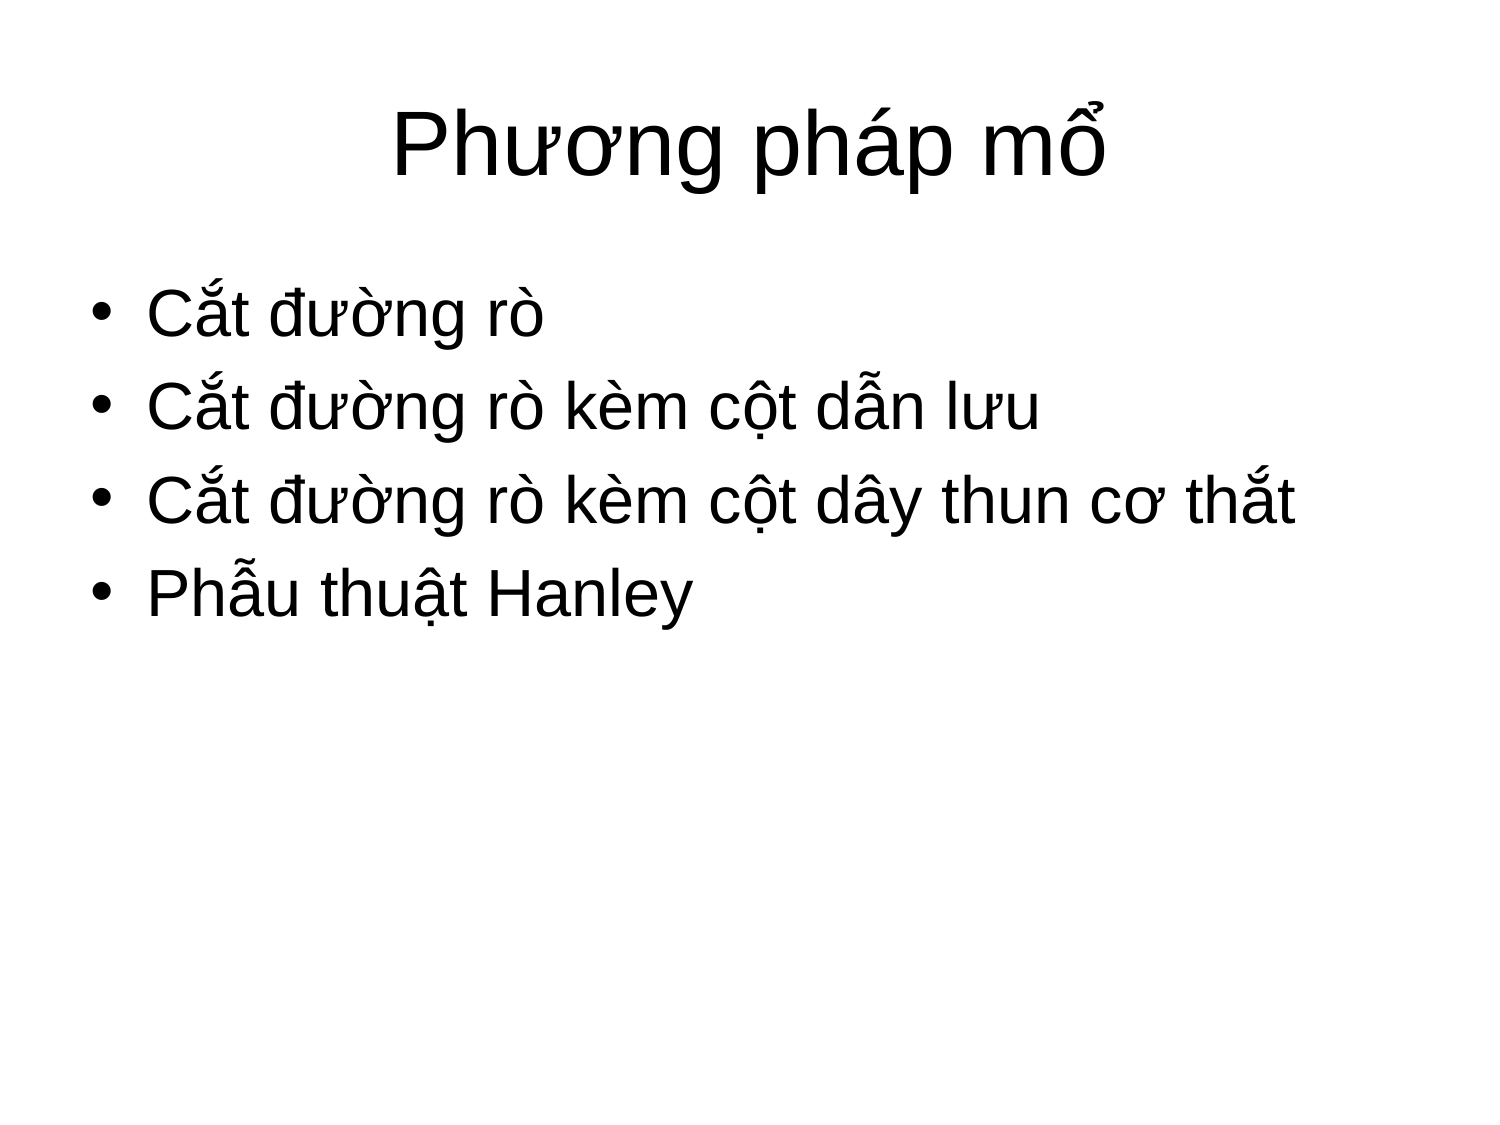

# Phương pháp mổ
Cắt đường rò
Cắt đường rò kèm cột dẫn lưu
Cắt đường rò kèm cột dây thun cơ thắt
Phẫu thuật Hanley